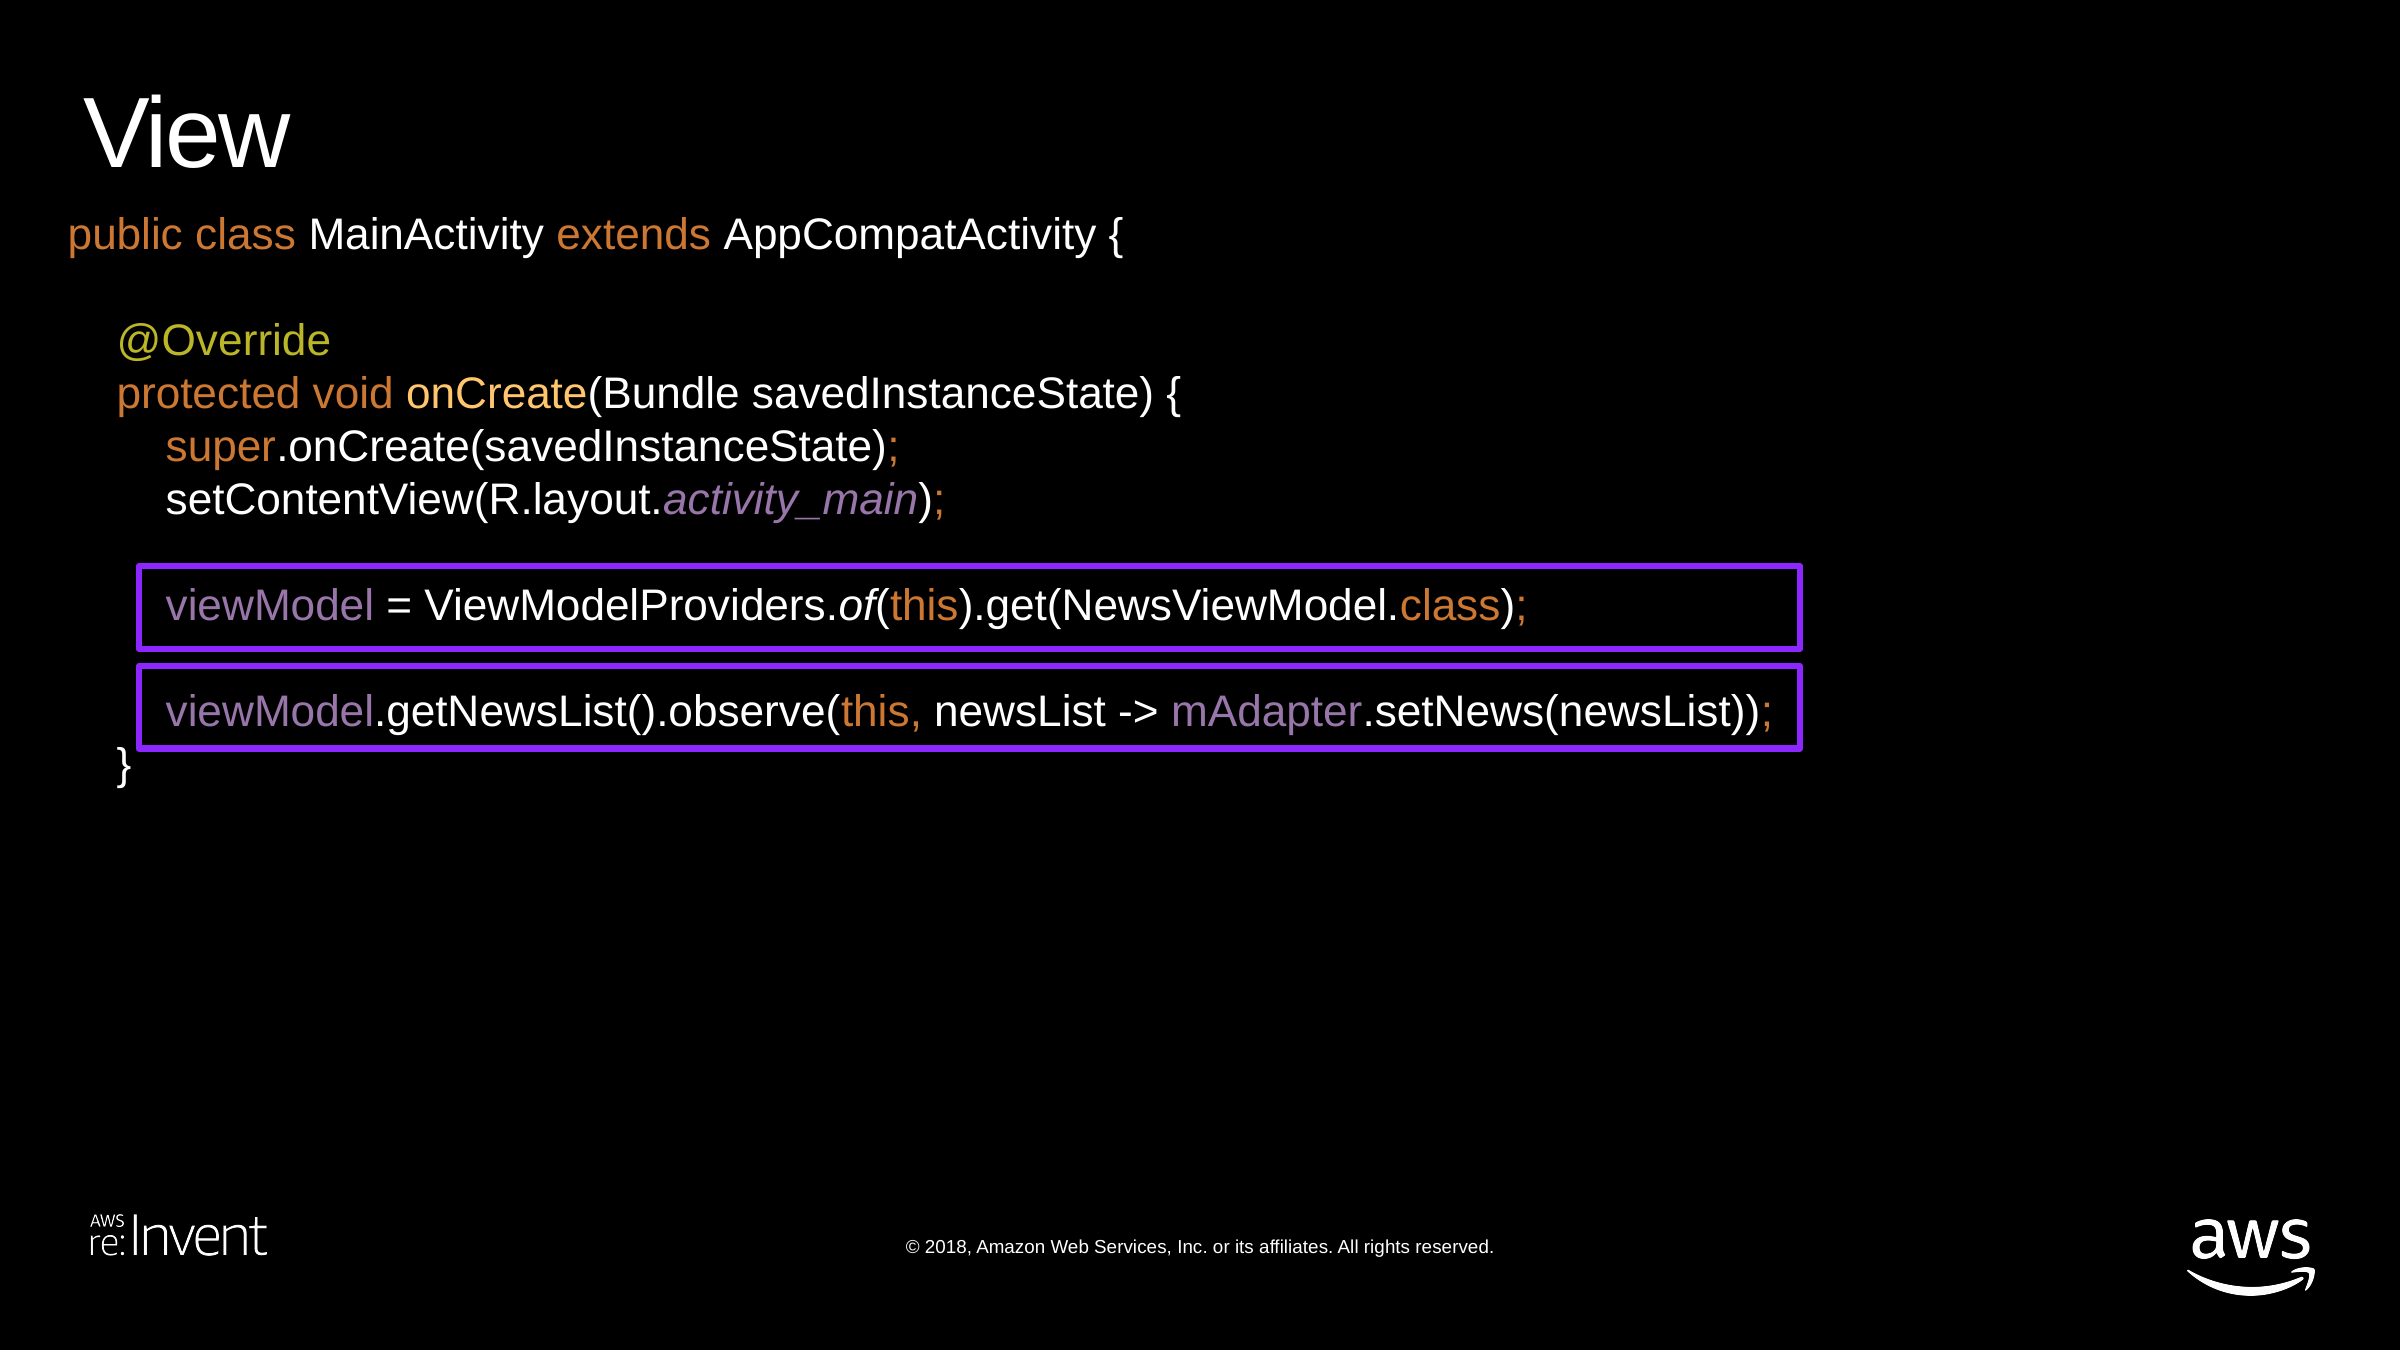

View
public class MainActivity extends AppCompatActivity {
    @Override
    protected void onCreate(Bundle savedInstanceState) {
        super.onCreate(savedInstanceState);
        setContentView(R.layout.activity_main);
        viewModel = ViewModelProviders.of(this).get(NewsViewModel.class);
        viewModel.getNewsList().observe(this, newsList -> mAdapter.setNews(newsList));
    }